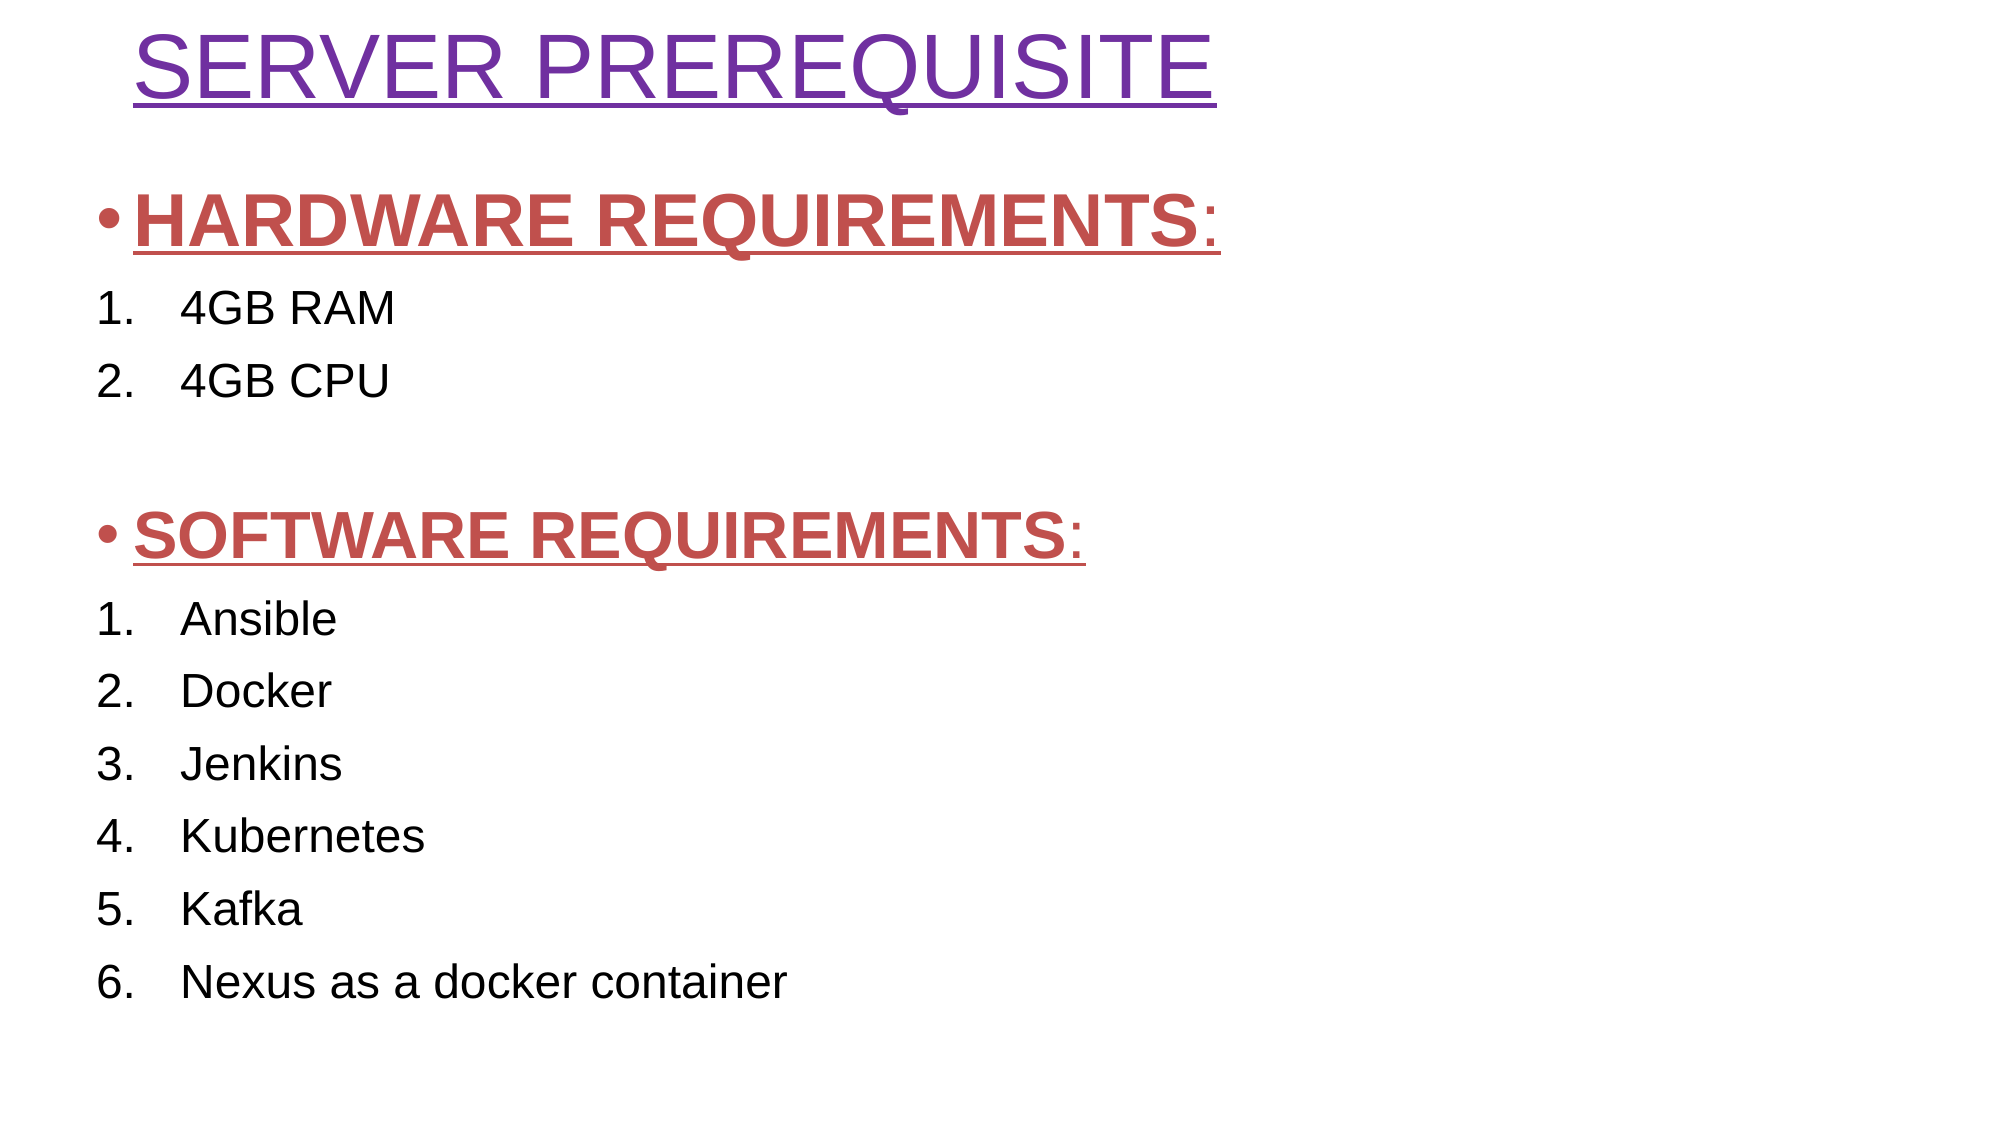

SERVER PREREQUISITE

HARDWARE REQUIREMENTS:
4GB RAM
4GB CPU

SOFTWARE REQUIREMENTS:
Ansible
Docker
Jenkins
Kubernetes
Kafka
Nexus as a docker container